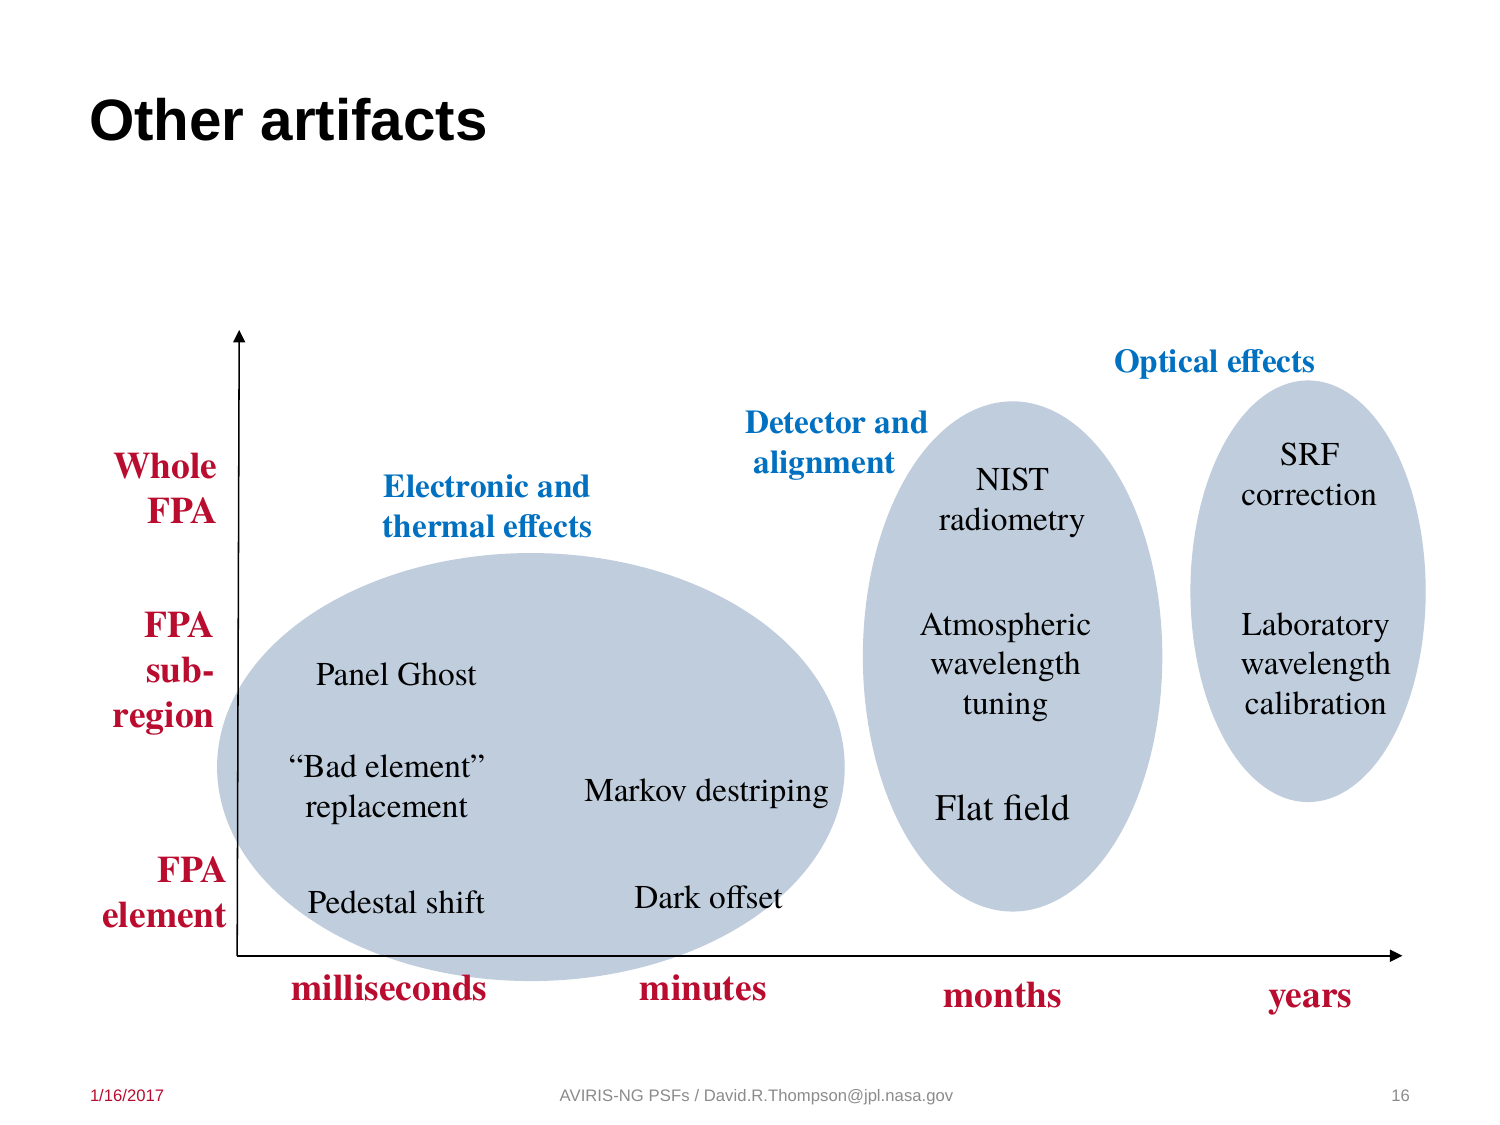

# Other artifacts

Optical effects

 Detector and alignment

SRF correction
Whole FPA
NIST radiometry
Electronic and thermal effects

FPA sub-region
Atmospheric wavelength tuning
Laboratory wavelength calibration
Panel Ghost
“Bad element” replacement
Markov destriping
Flat field
FPA element
Dark offset
Pedestal shift
milliseconds
minutes
months
years
1/16/2017
AVIRIS-NG PSFs / David.R.Thompson@jpl.nasa.gov
16